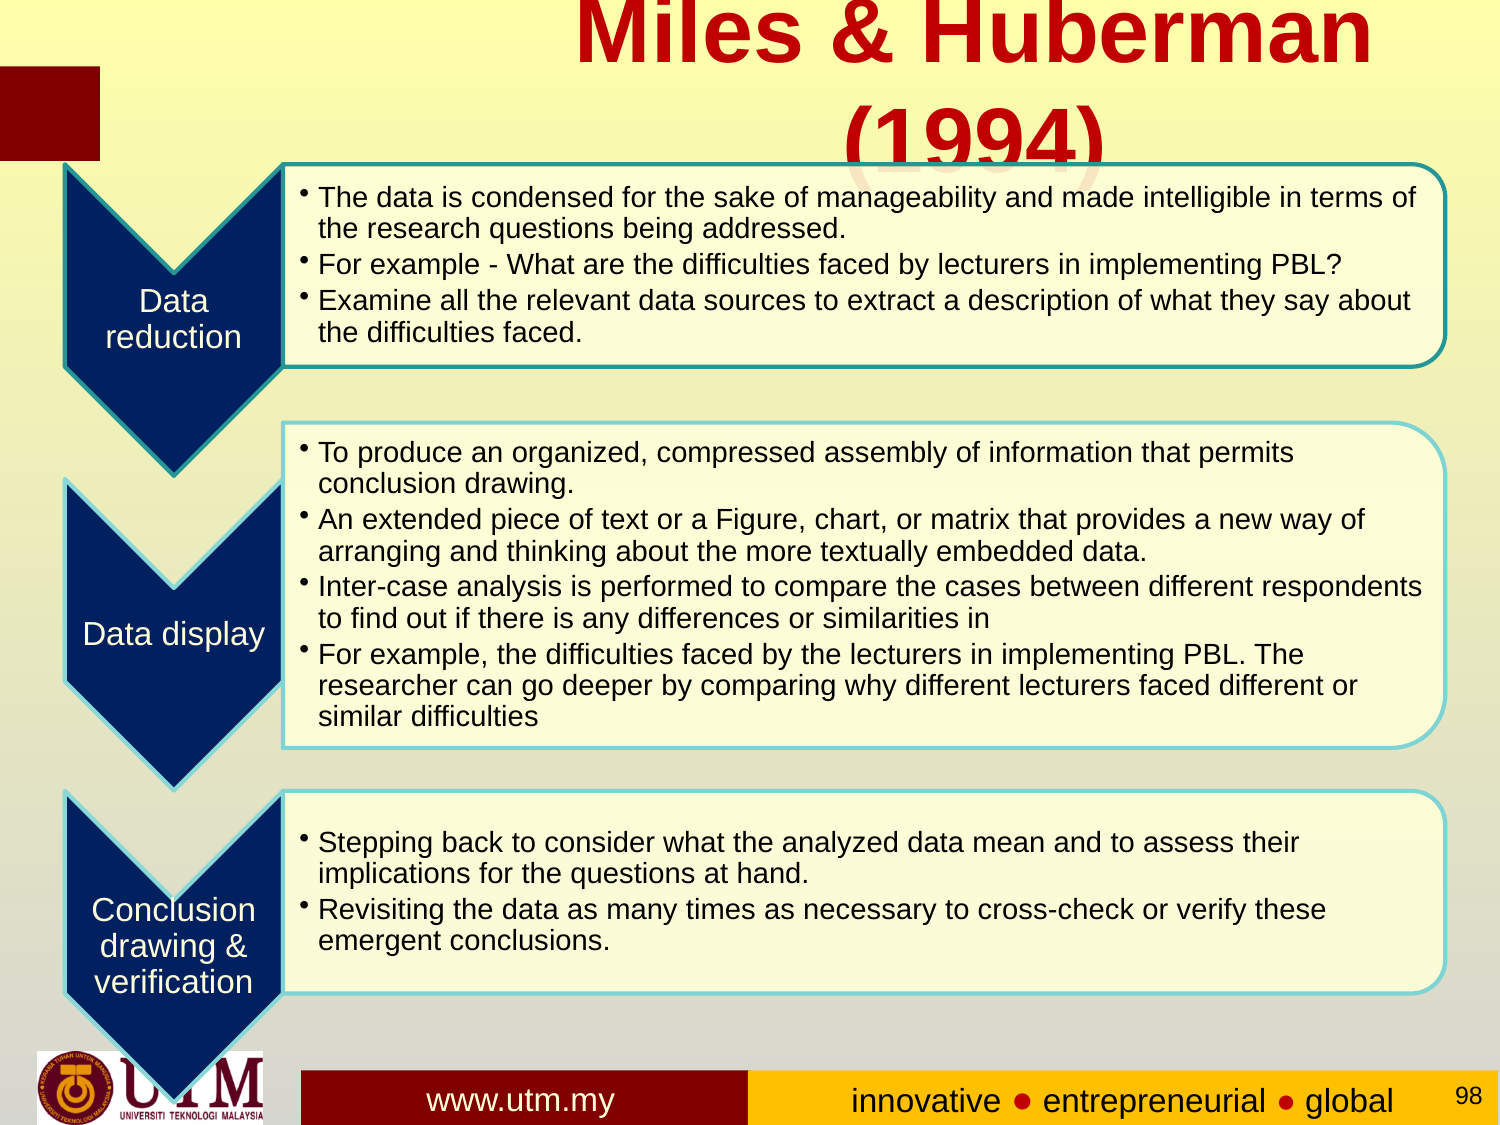

# Miles & Huberman (1994)
Data reduction
The data is condensed for the sake of manageability and made intelligible in terms of the research questions being addressed.
For example - What are the difficulties faced by lecturers in implementing PBL?
Examine all the relevant data sources to extract a description of what they say about the difficulties faced.
Data display
To produce an organized, compressed assembly of information that permits conclusion drawing.
An extended piece of text or a Figure, chart, or matrix that provides a new way of arranging and thinking about the more textually embedded data.
Inter-case analysis is performed to compare the cases between different respondents to find out if there is any differences or similarities in
For example, the difficulties faced by the lecturers in implementing PBL. The researcher can go deeper by comparing why different lecturers faced different or similar difficulties
Conclusion drawing & verification
Stepping back to consider what the analyzed data mean and to assess their implications for the questions at hand.
Revisiting the data as many times as necessary to cross-check or verify these emergent conclusions.